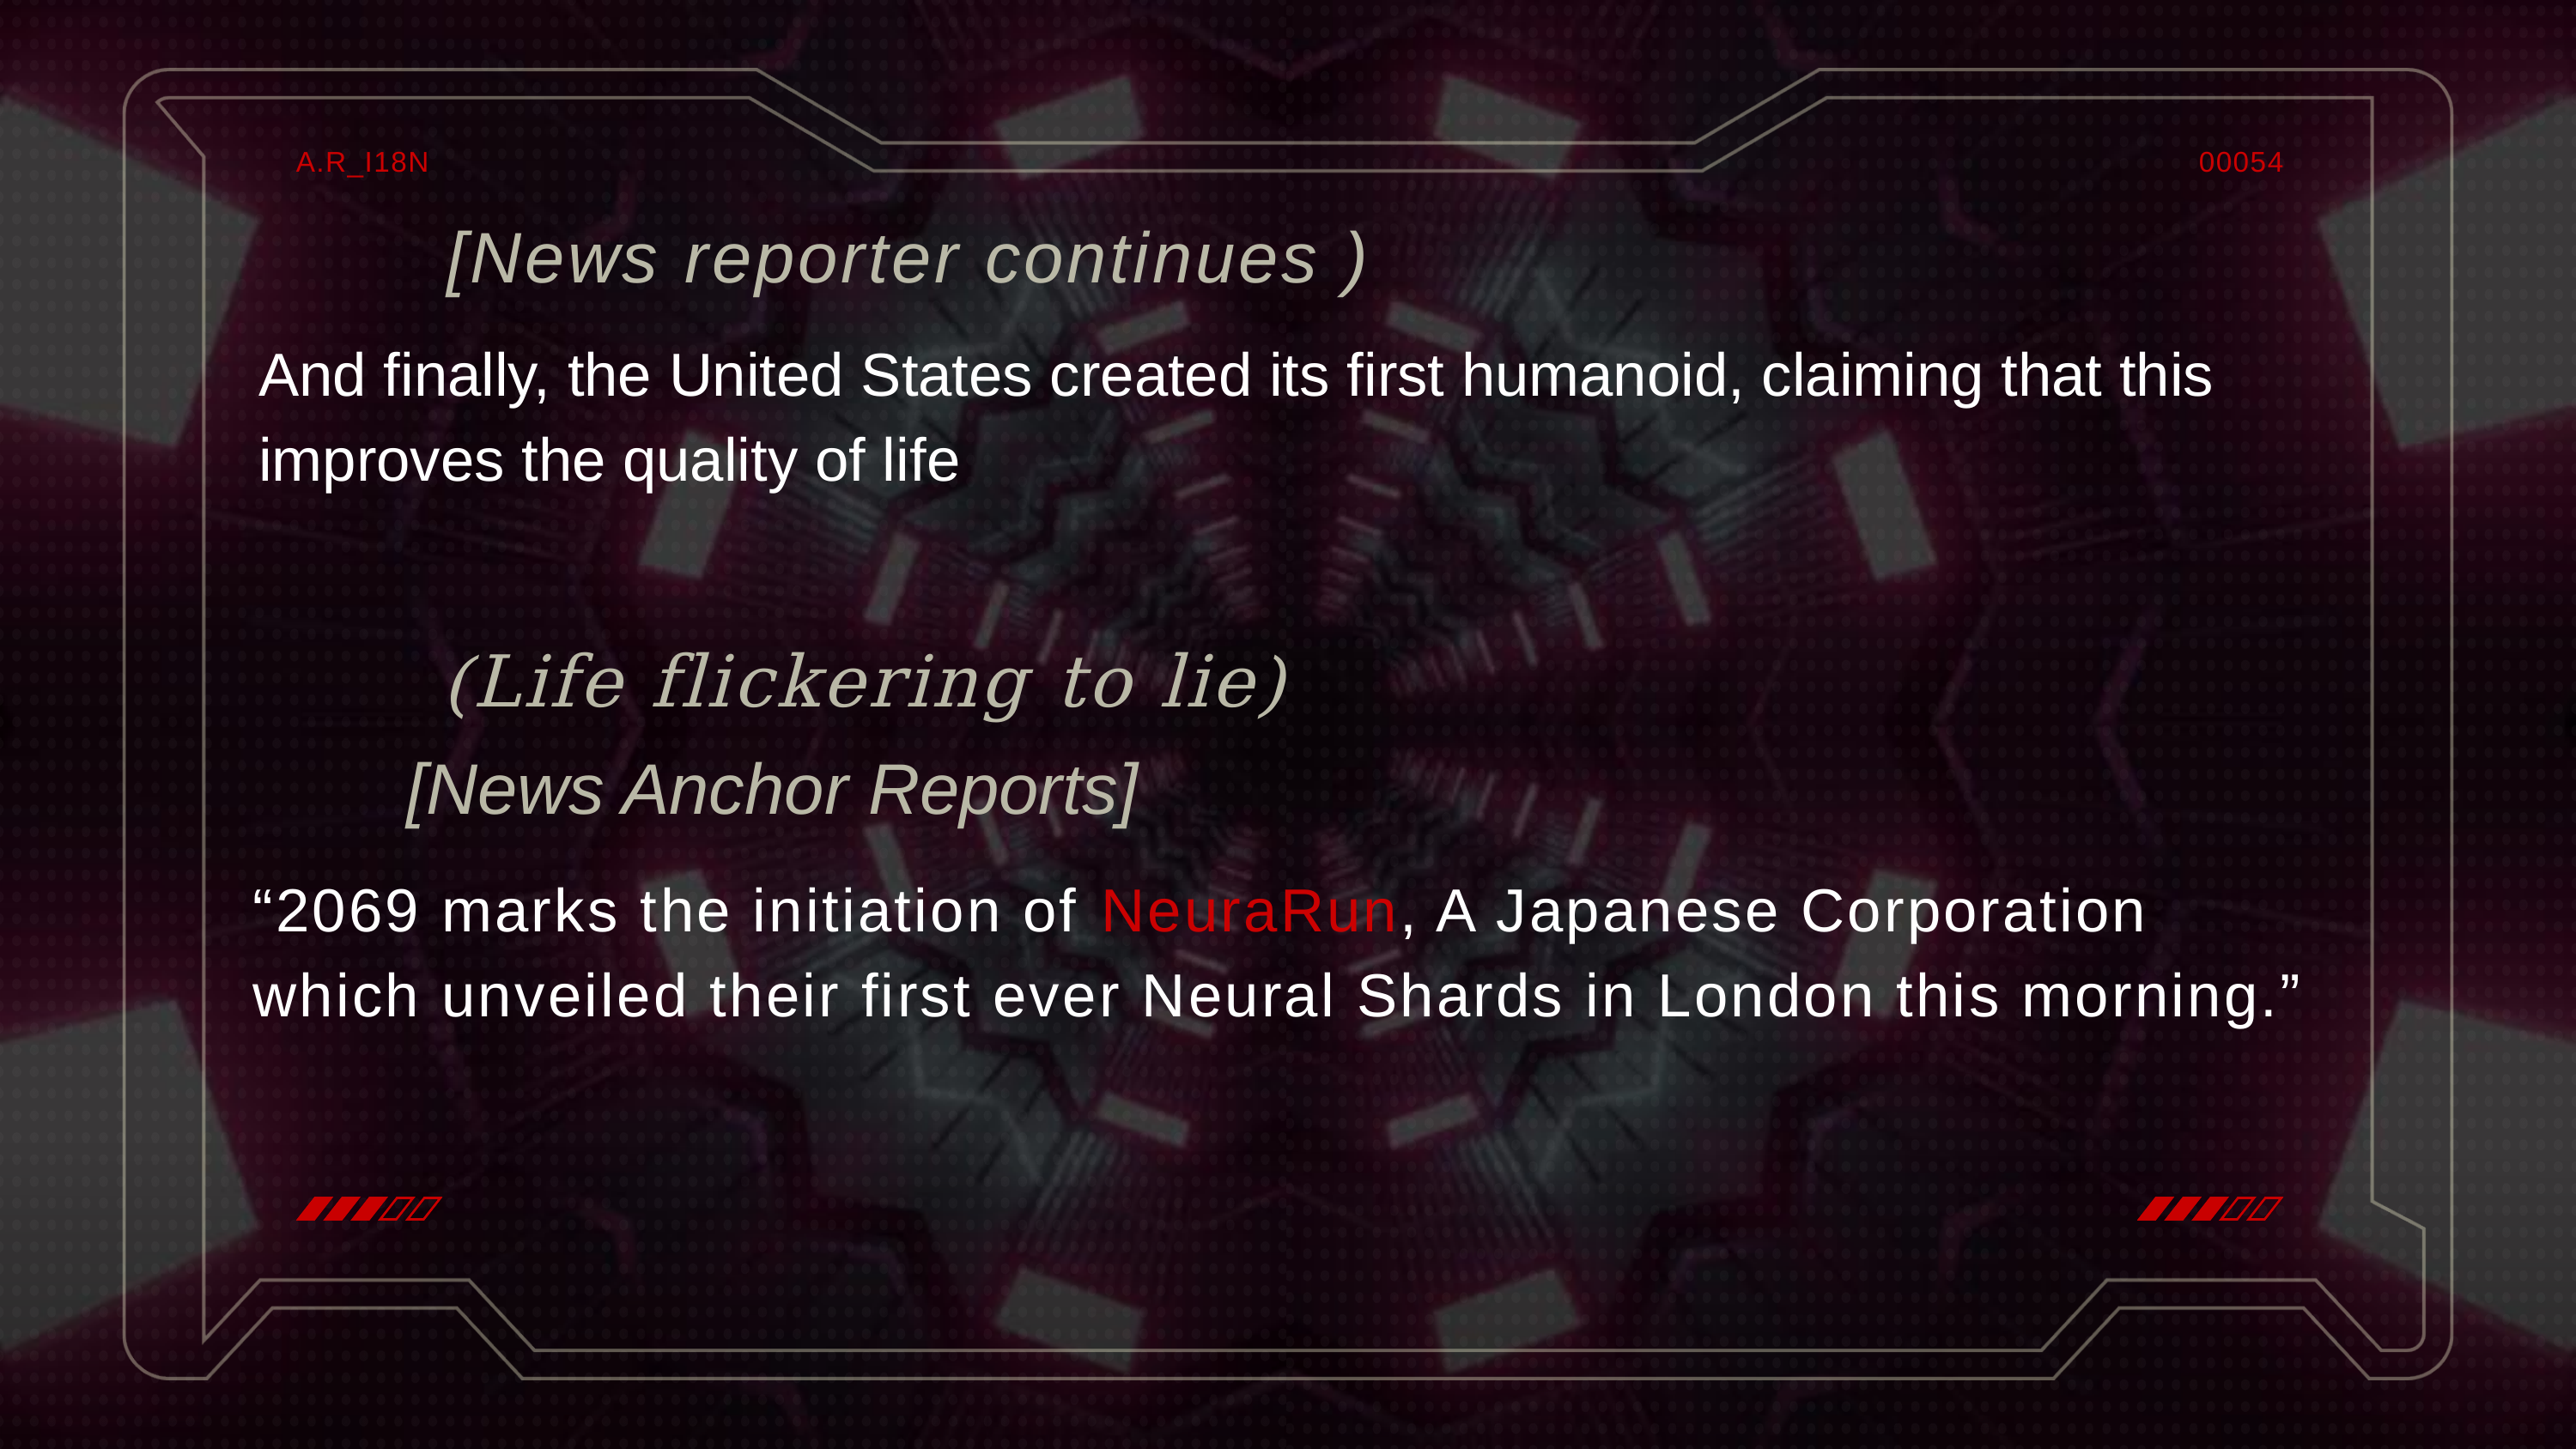

A.R_I18N
00054
[News reporter continues )
And finally, the United States created its first humanoid, claiming that this improves the quality of life

(Life flickering to lie)
[News Anchor Reports]

“2069 marks the initiation of NeuraRun, A Japanese Corporation which unveiled their first ever Neural Shards in London this morning.”